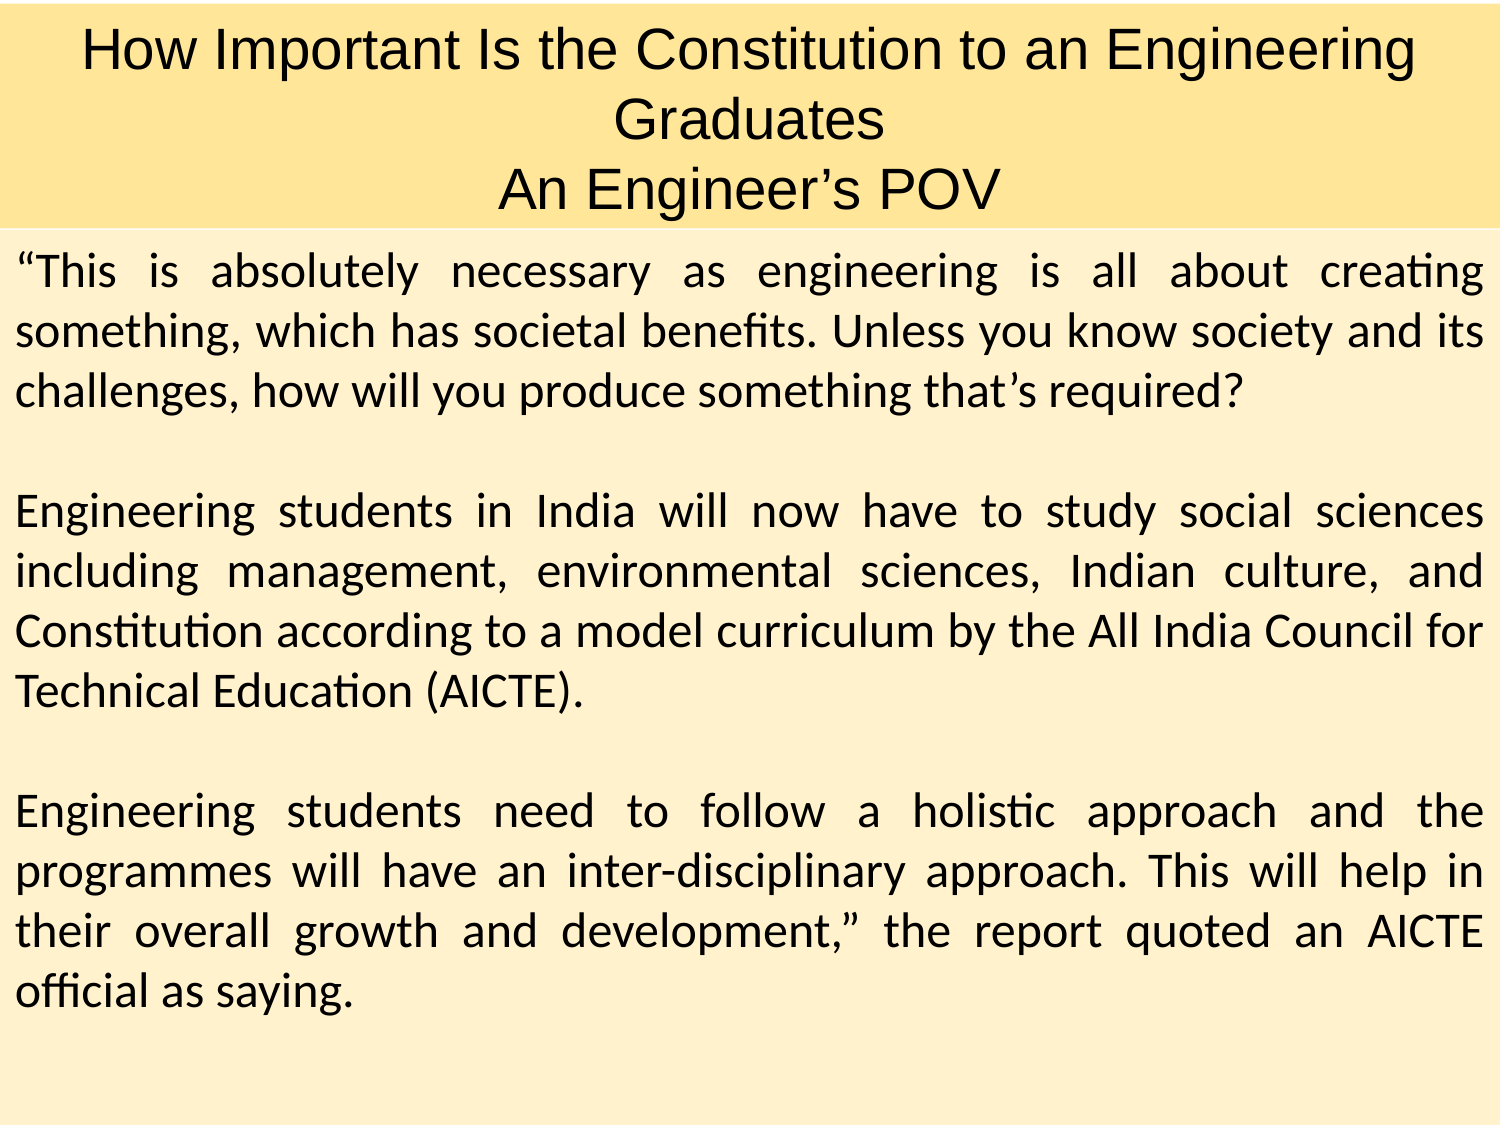

How Important Is the Constitution to an Engineering Graduates
An Engineer’s POV
“This is absolutely necessary as engineering is all about creating something, which has societal benefits. Unless you know society and its challenges, how will you produce something that’s required?

Engineering students in India will now have to study social sciences including management, environmental sciences, Indian culture, and Constitution according to a model curriculum by the All India Council for Technical Education (AICTE).

Engineering students need to follow a holistic approach and the programmes will have an inter-disciplinary approach. This will help in their overall growth and development,” the report quoted an AICTE official as saying.